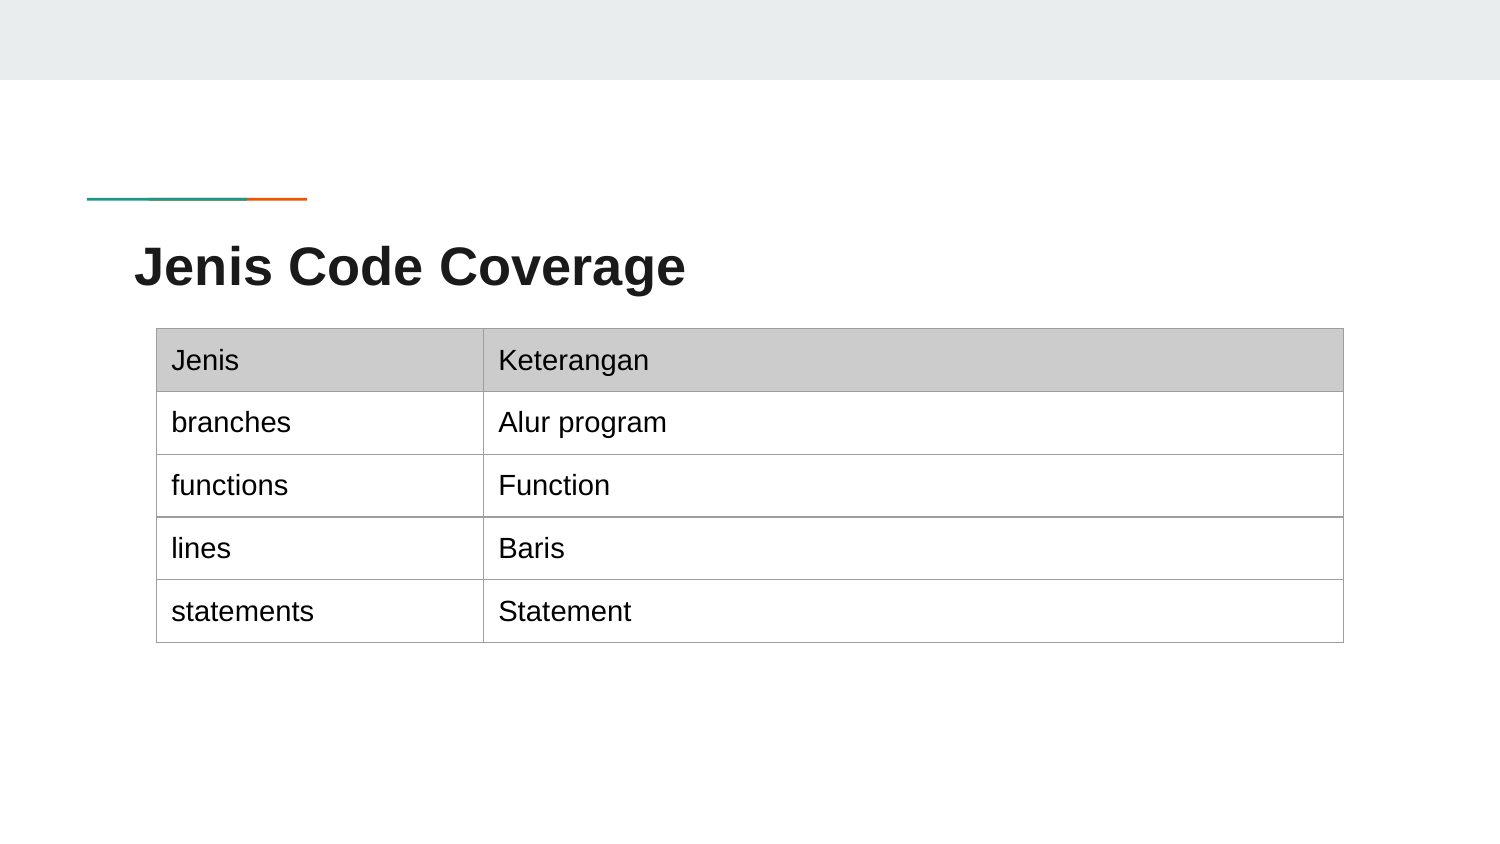

# Jenis Code Coverage
| Jenis | Keterangan |
| --- | --- |
| branches | Alur program |
| functions | Function |
| lines | Baris |
| statements | Statement |